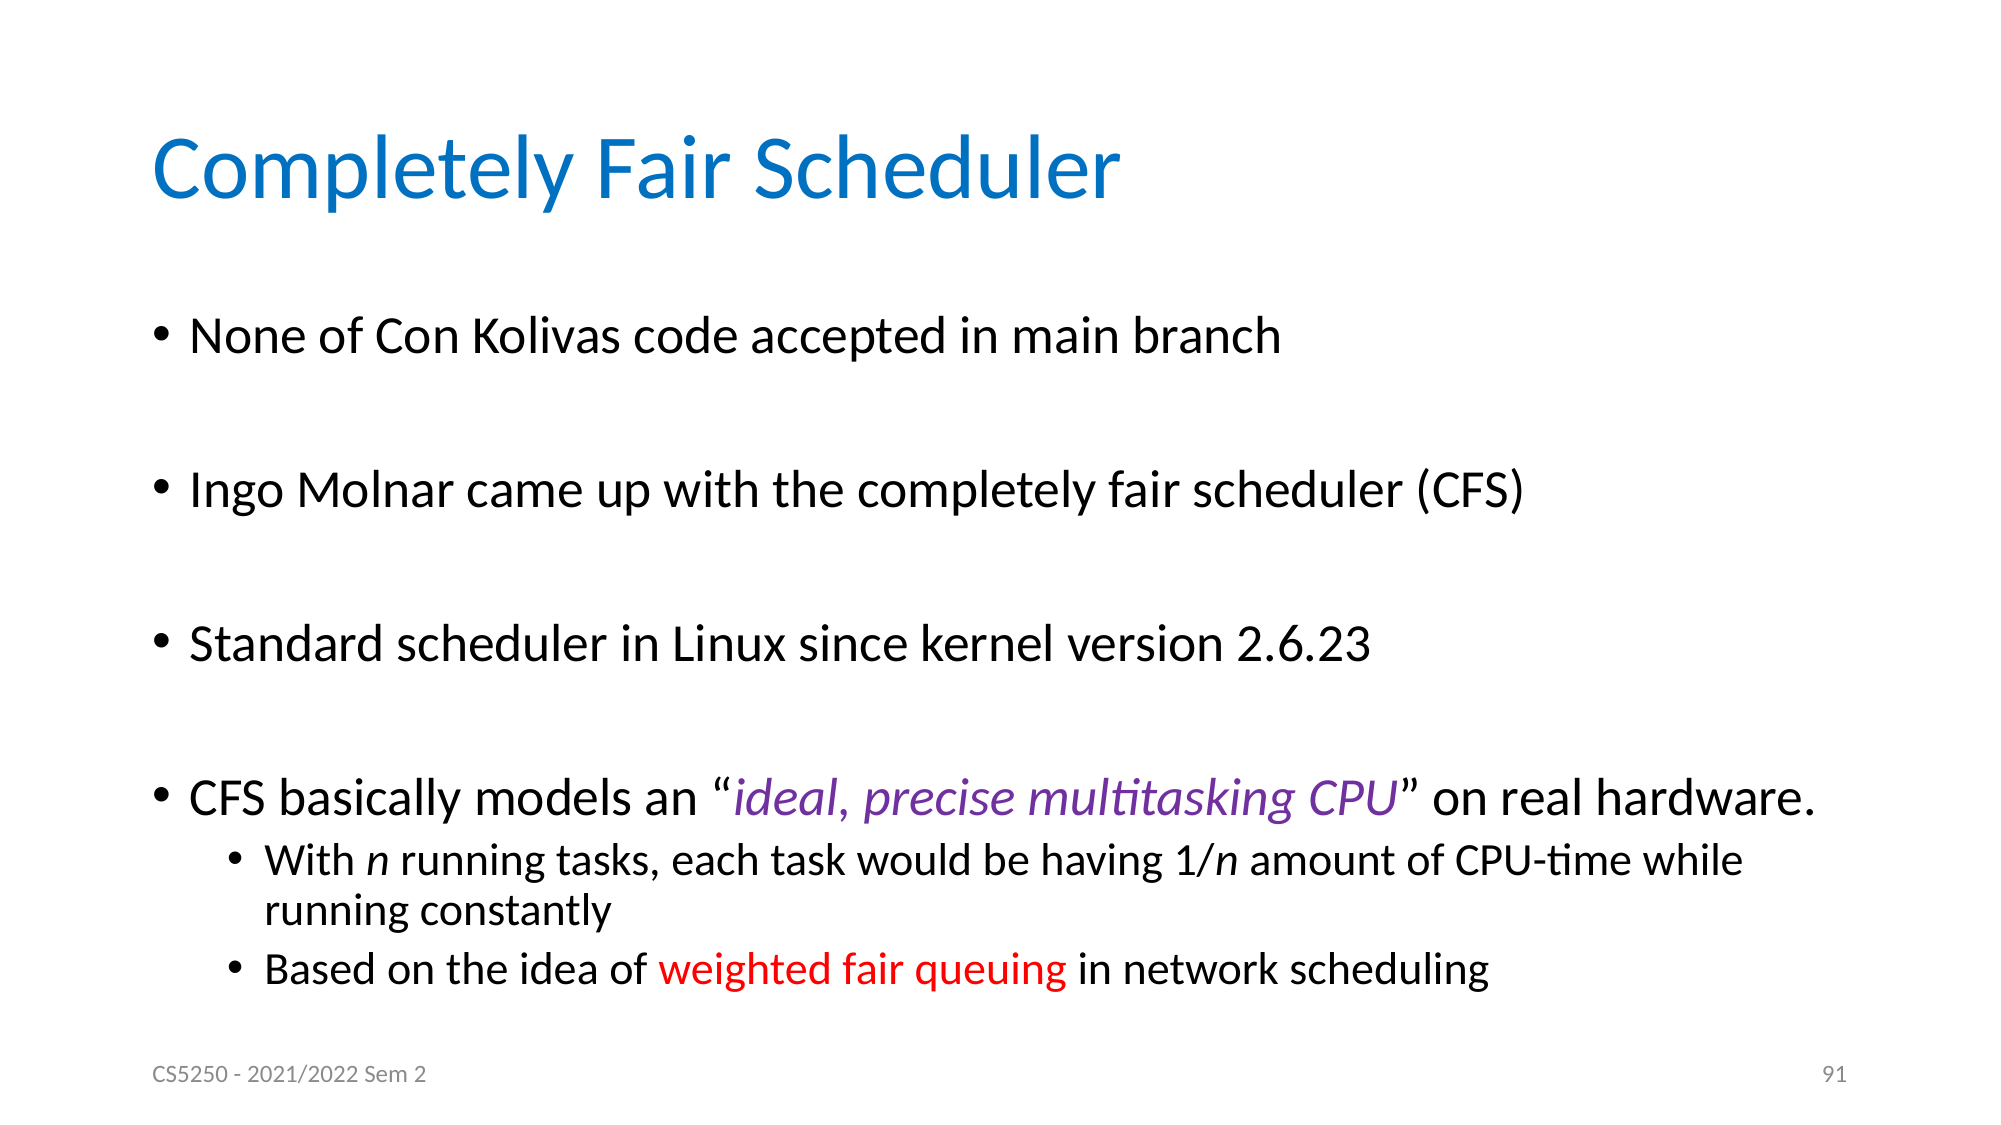

# Completely Fair Scheduler
None of Con Kolivas code accepted in main branch

Ingo Molnar came up with the completely fair scheduler (CFS)

Standard scheduler in Linux since kernel version 2.6.23

CFS basically models an “ideal, precise multitasking CPU” on real hardware.
With n running tasks, each task would be having 1/n amount of CPU-time while running constantly
Based on the idea of weighted fair queuing in network scheduling
CS5250 - 2021/2022 Sem 2
91